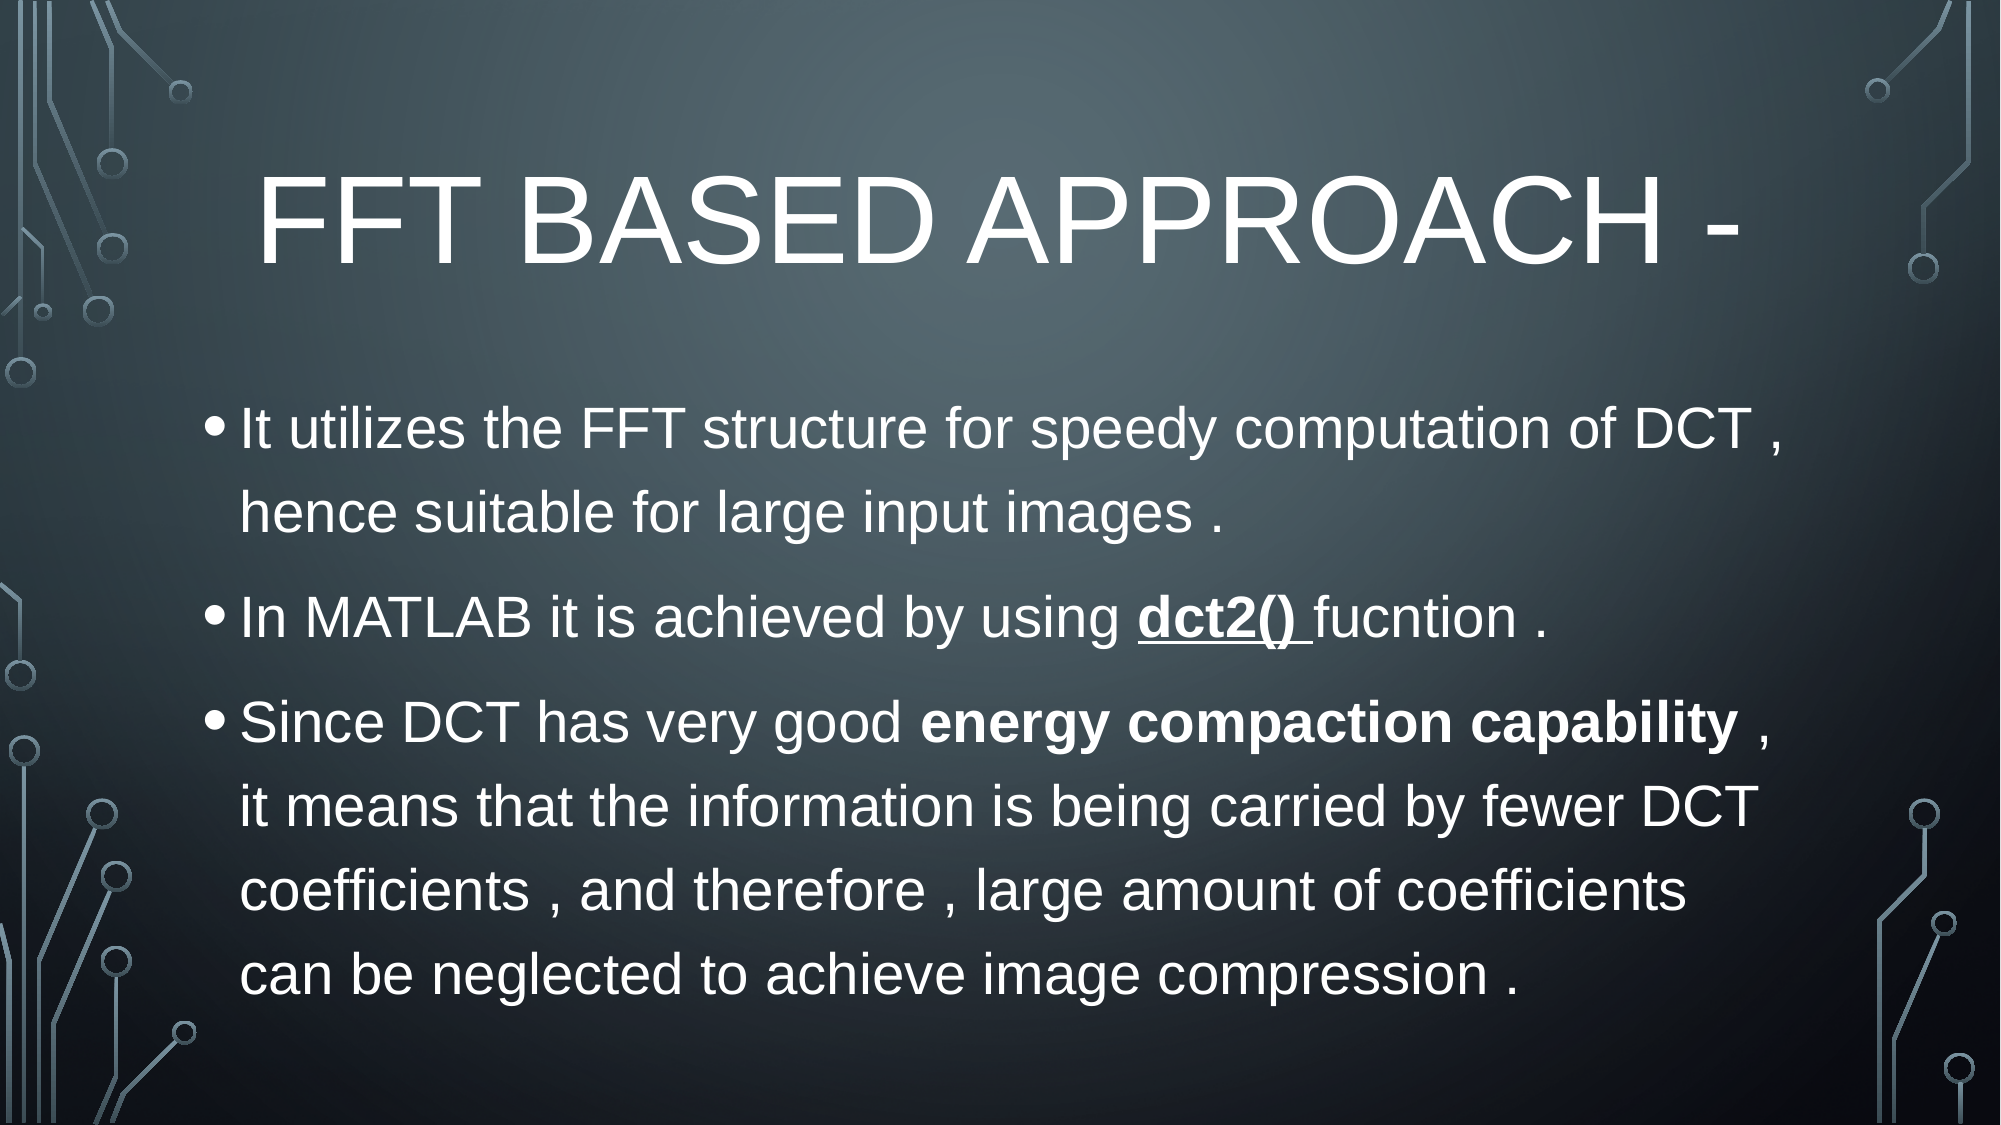

# FFT based approach -
It utilizes the FFT structure for speedy computation of DCT , hence suitable for large input images .
In MATLAB it is achieved by using dct2() fucntion .
Since DCT has very good energy compaction capability , it means that the information is being carried by fewer DCT coefficients , and therefore , large amount of coefficients can be neglected to achieve image compression .